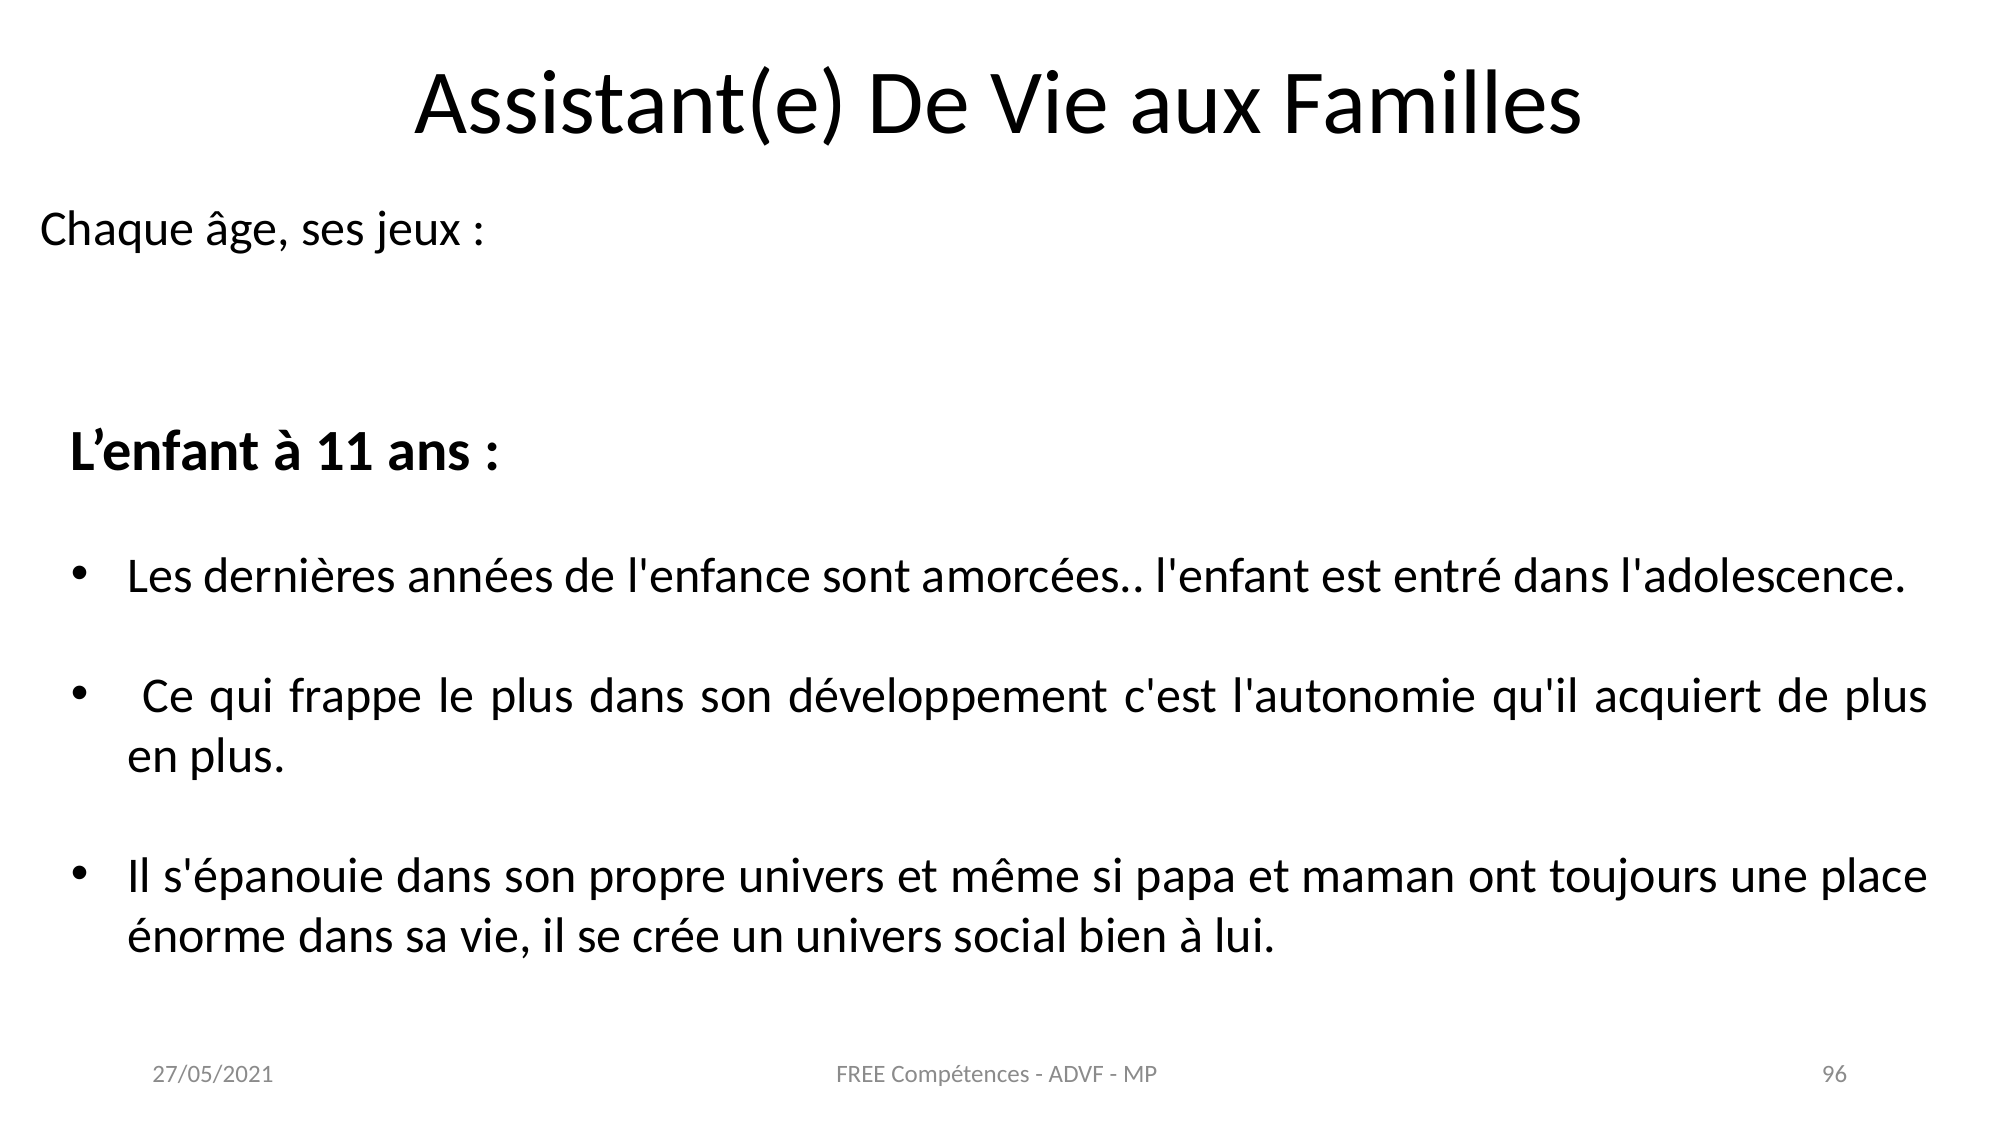

Assistant(e) De Vie aux Familles
Chaque âge, ses jeux :
L’enfant à 11 ans :

Les dernières années de l'enfance sont amorcées.. l'enfant est entré dans l'adolescence.

 Ce qui frappe le plus dans son développement c'est l'autonomie qu'il acquiert de plus en plus.

Il s'épanouie dans son propre univers et même si papa et maman ont toujours une place énorme dans sa vie, il se crée un univers social bien à lui.
FREE Compétences - ADVF - MP
27/05/2021
96